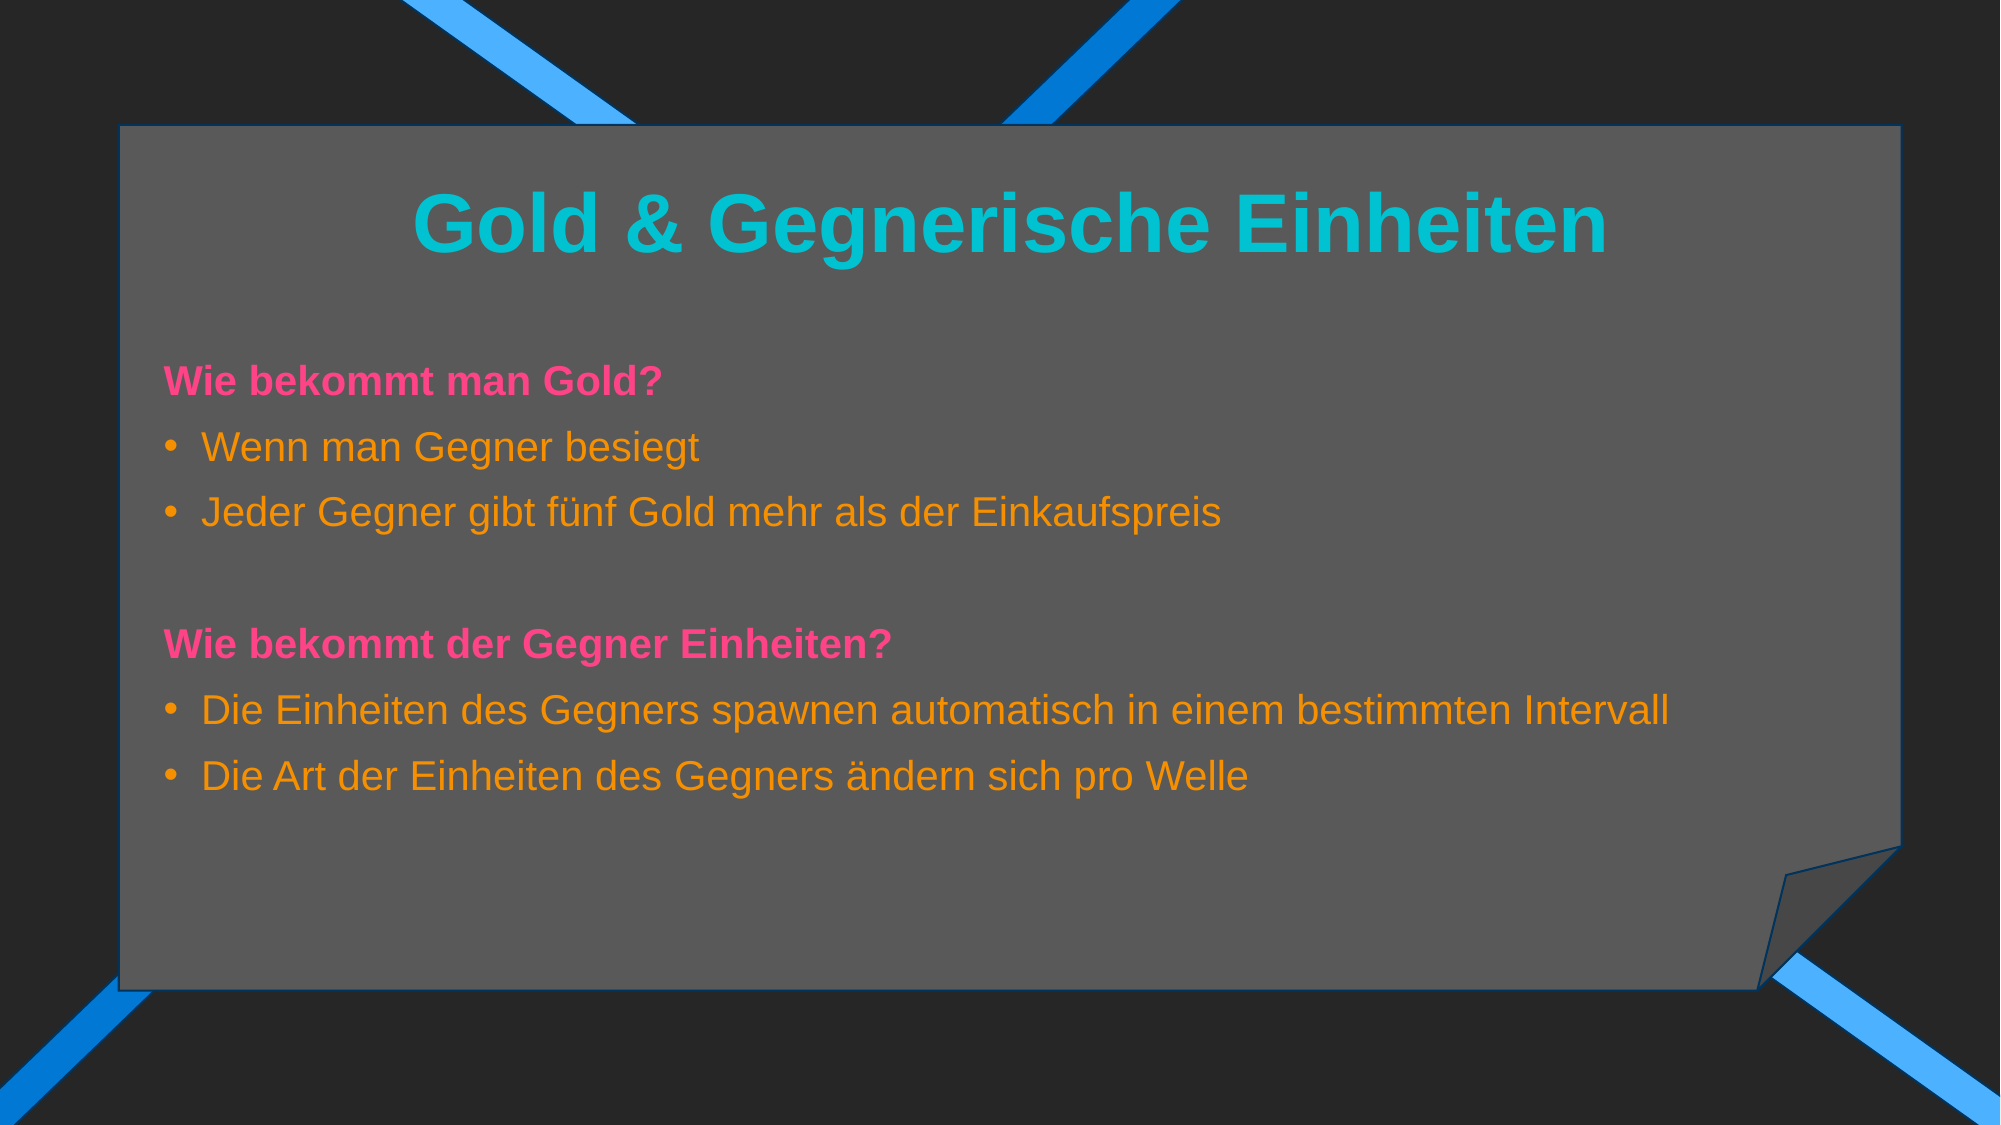

# Gold & Gegnerische Einheiten
Wie bekommt man Gold?
Wenn man Gegner besiegt
Jeder Gegner gibt fünf Gold mehr als der Einkaufspreis

Wie bekommt der Gegner Einheiten?
Die Einheiten des Gegners spawnen automatisch in einem bestimmten Intervall
Die Art der Einheiten des Gegners ändern sich pro Welle